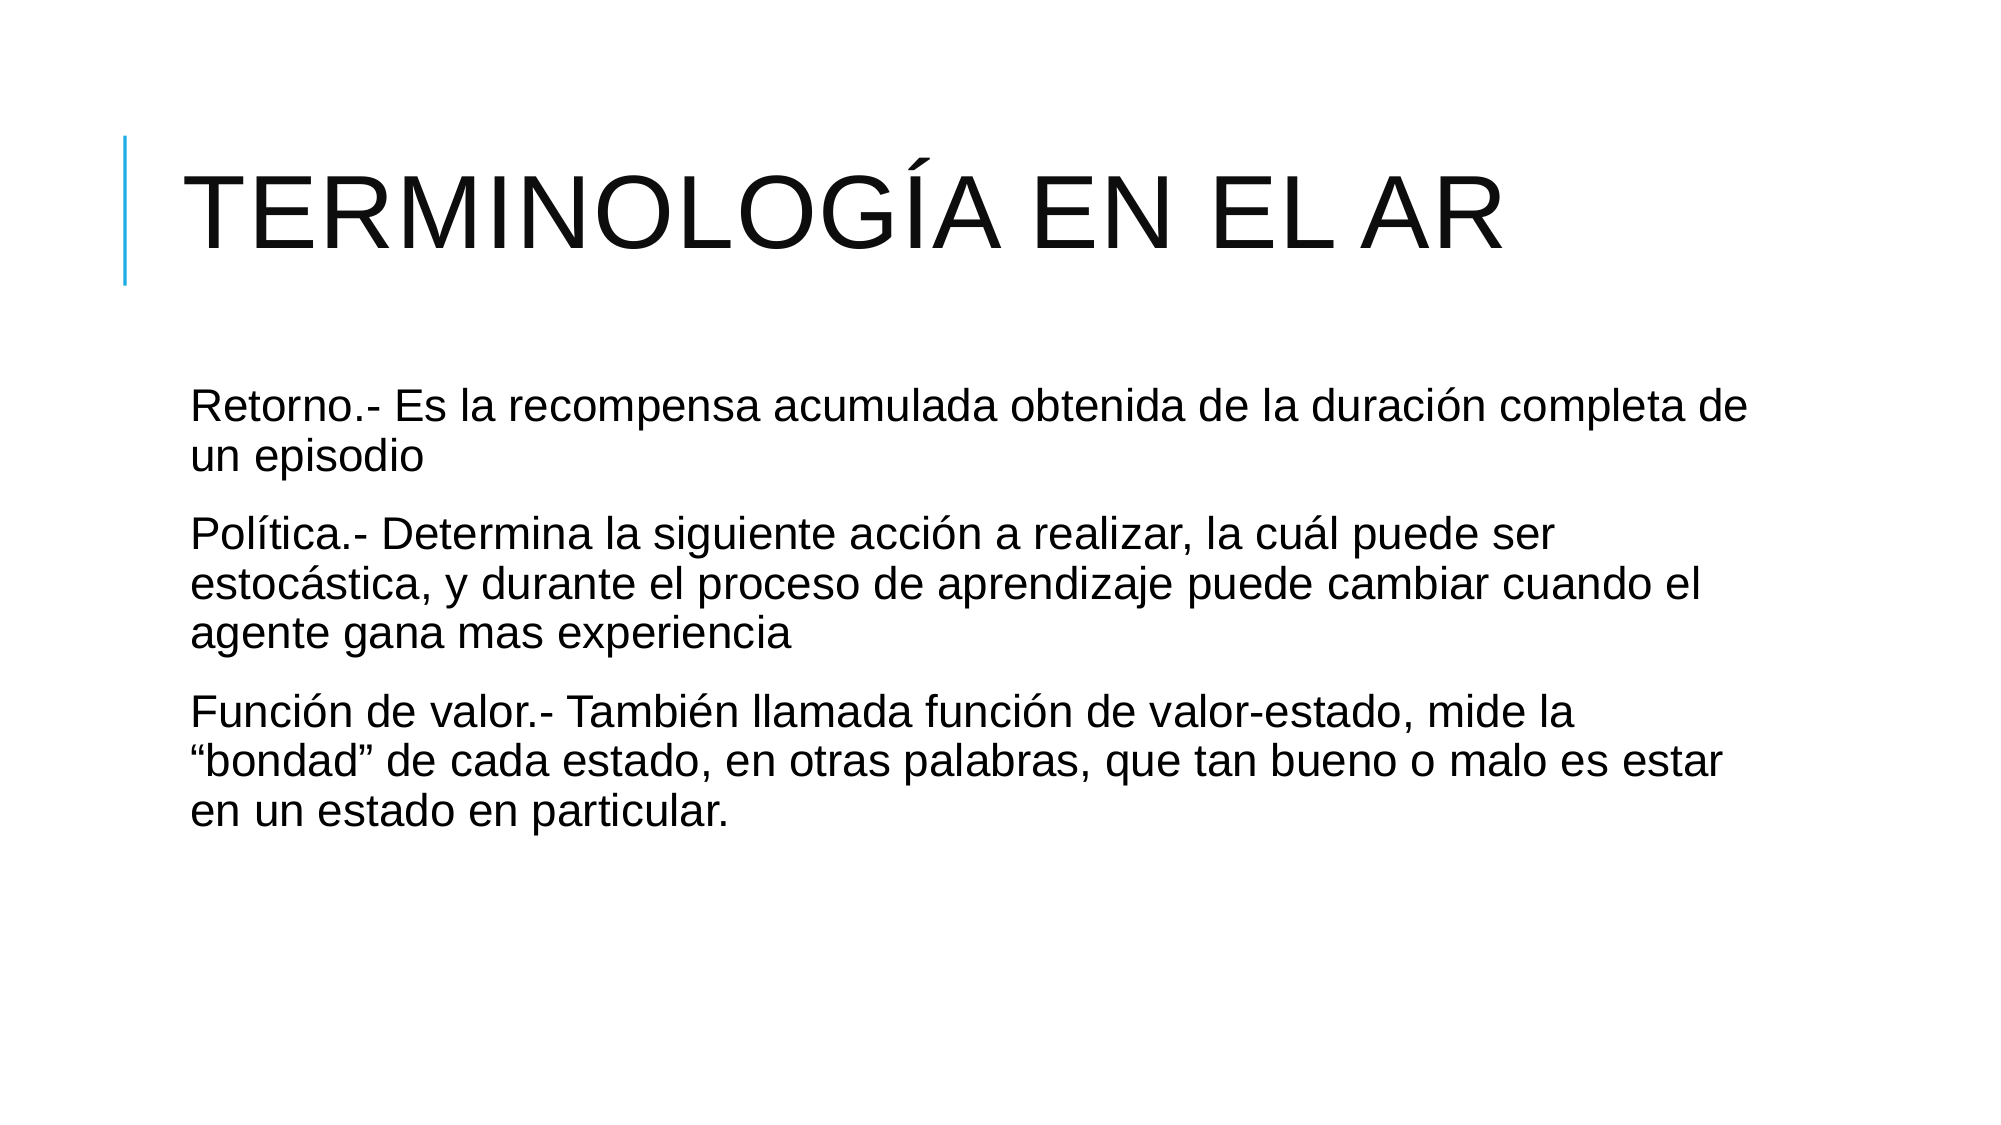

Terminología en el AR
Retorno.- Es la recompensa acumulada obtenida de la duración completa de un episodio
Política.- Determina la siguiente acción a realizar, la cuál puede ser estocástica, y durante el proceso de aprendizaje puede cambiar cuando el agente gana mas experiencia
Función de valor.- También llamada función de valor-estado, mide la “bondad” de cada estado, en otras palabras, que tan bueno o malo es estar en un estado en particular.